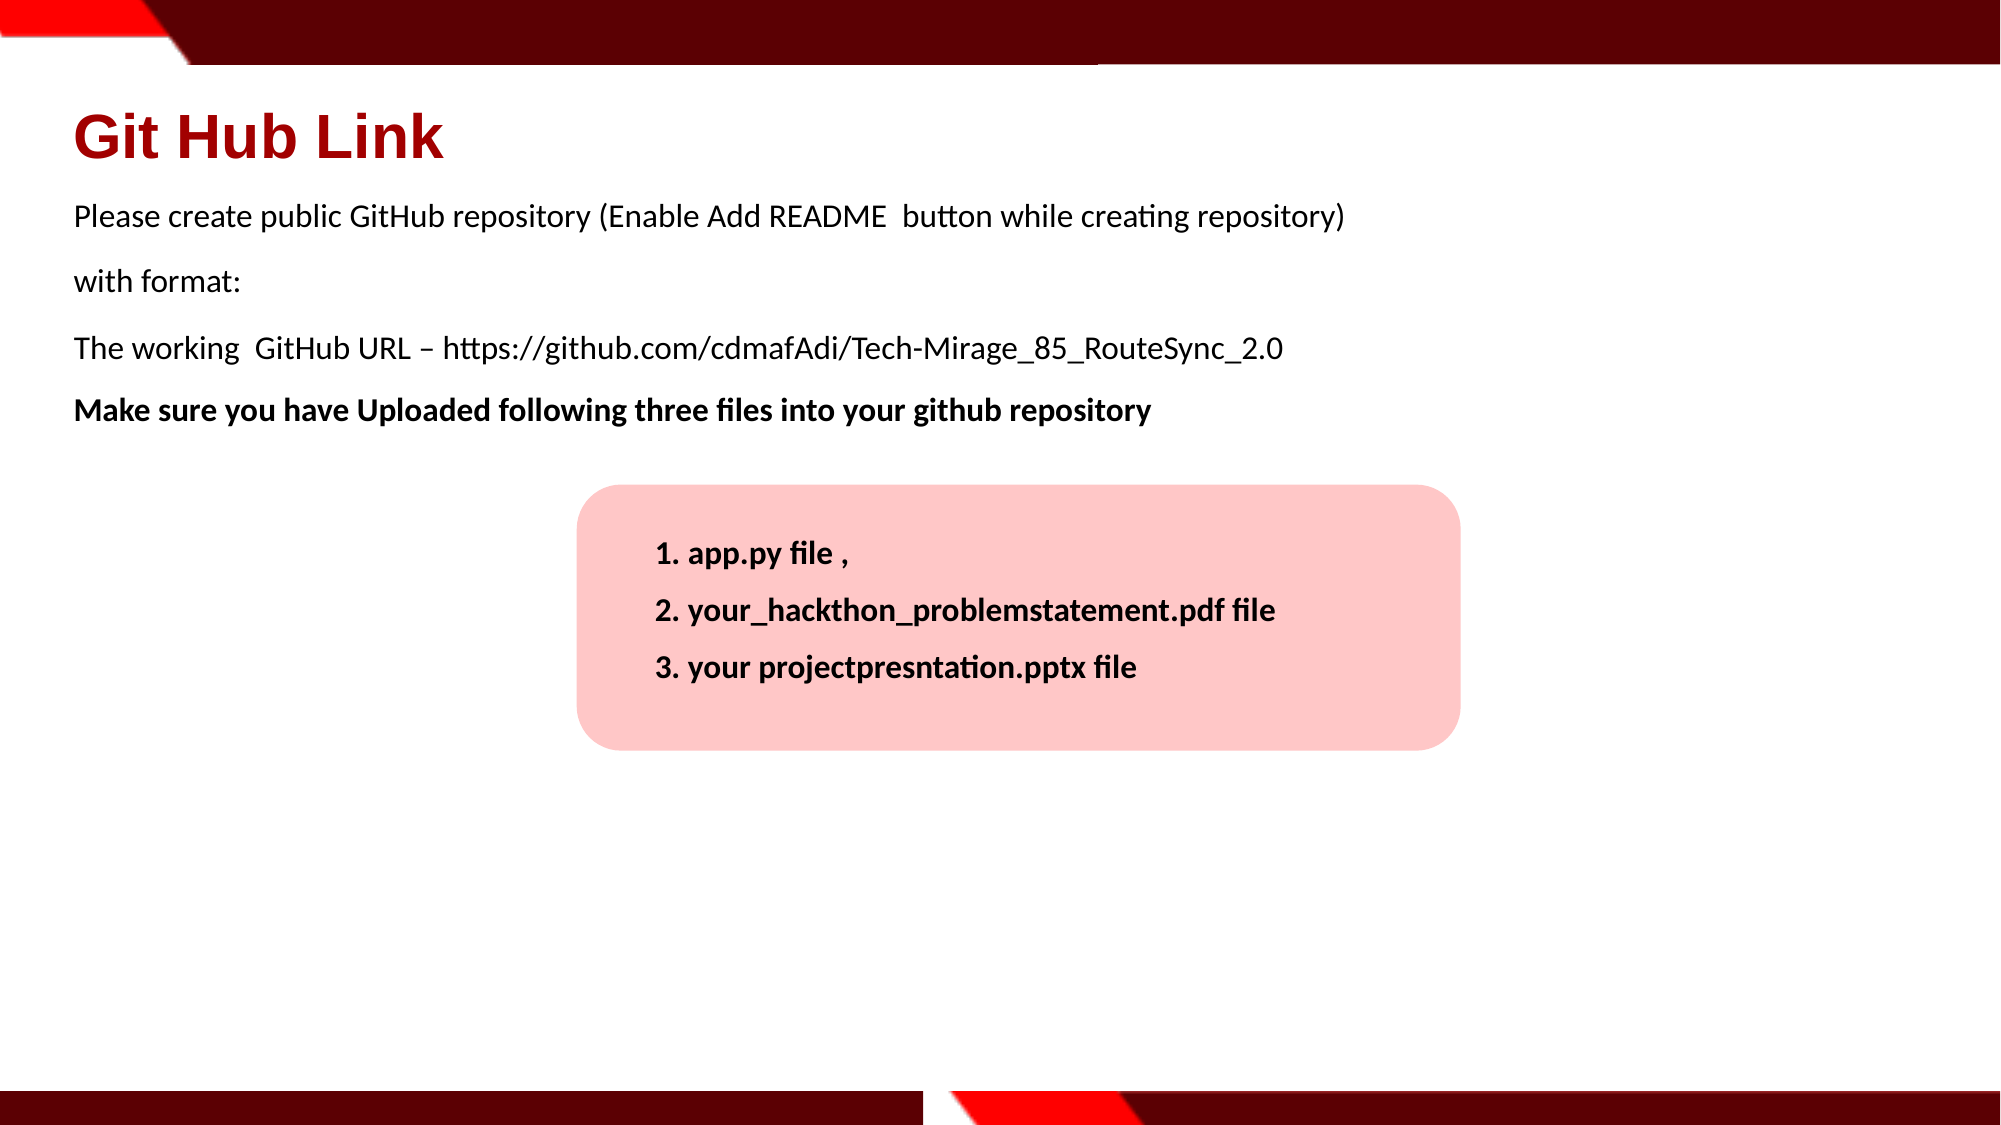

Git Hub Link
Please create public GitHub repository (Enable Add README  button while creating repository)
with format:
The working  GitHub URL – https://github.com/cdmafAdi/Tech-Mirage_85_RouteSync_2.0
Make sure you have Uploaded following three files into your github repository

1. app.py file ,
2. your_hackthon_problemstatement.pdf file
3. your projectpresntation.pptx file